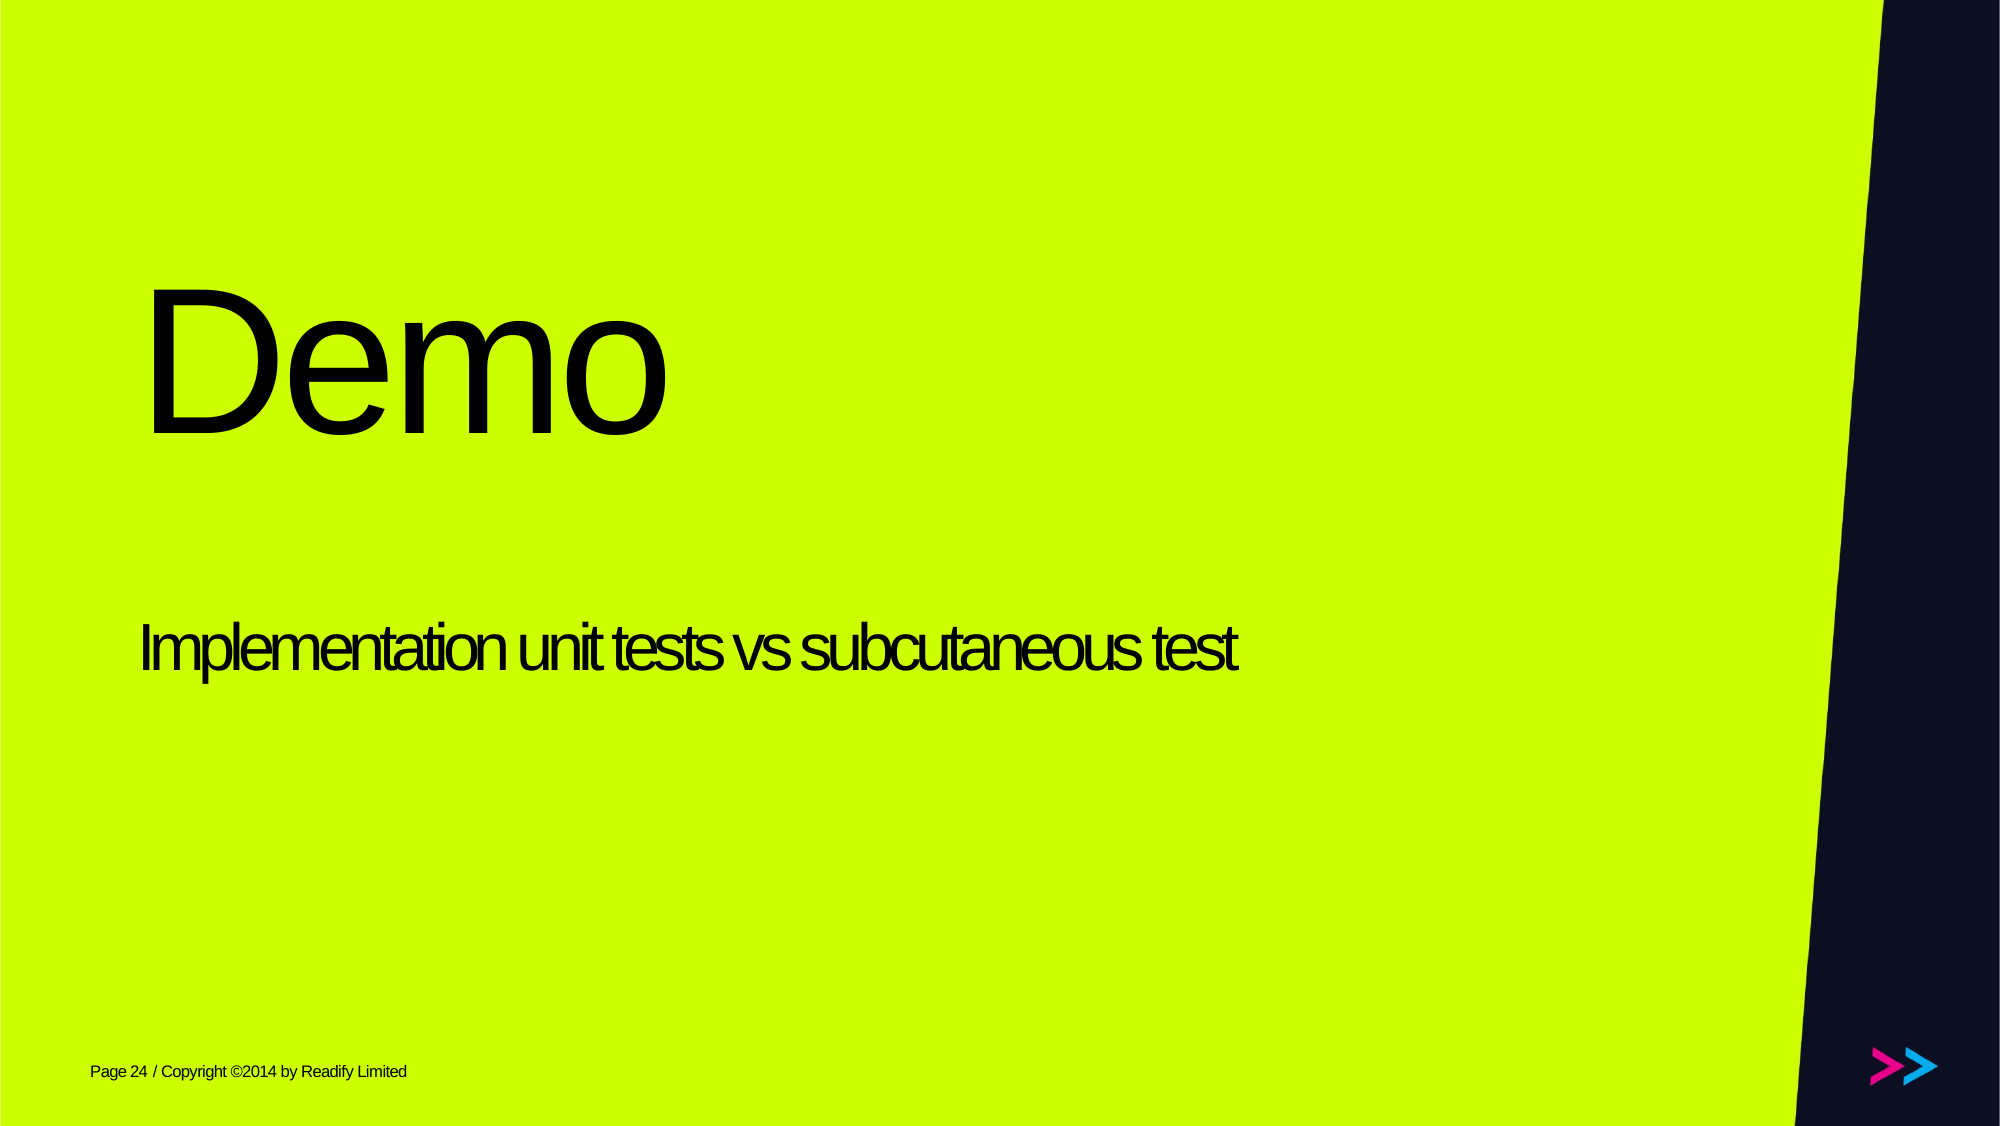

# Demo Implementation unit tests vs subcutaneous test
24
/ Copyright ©2014 by Readify Limited